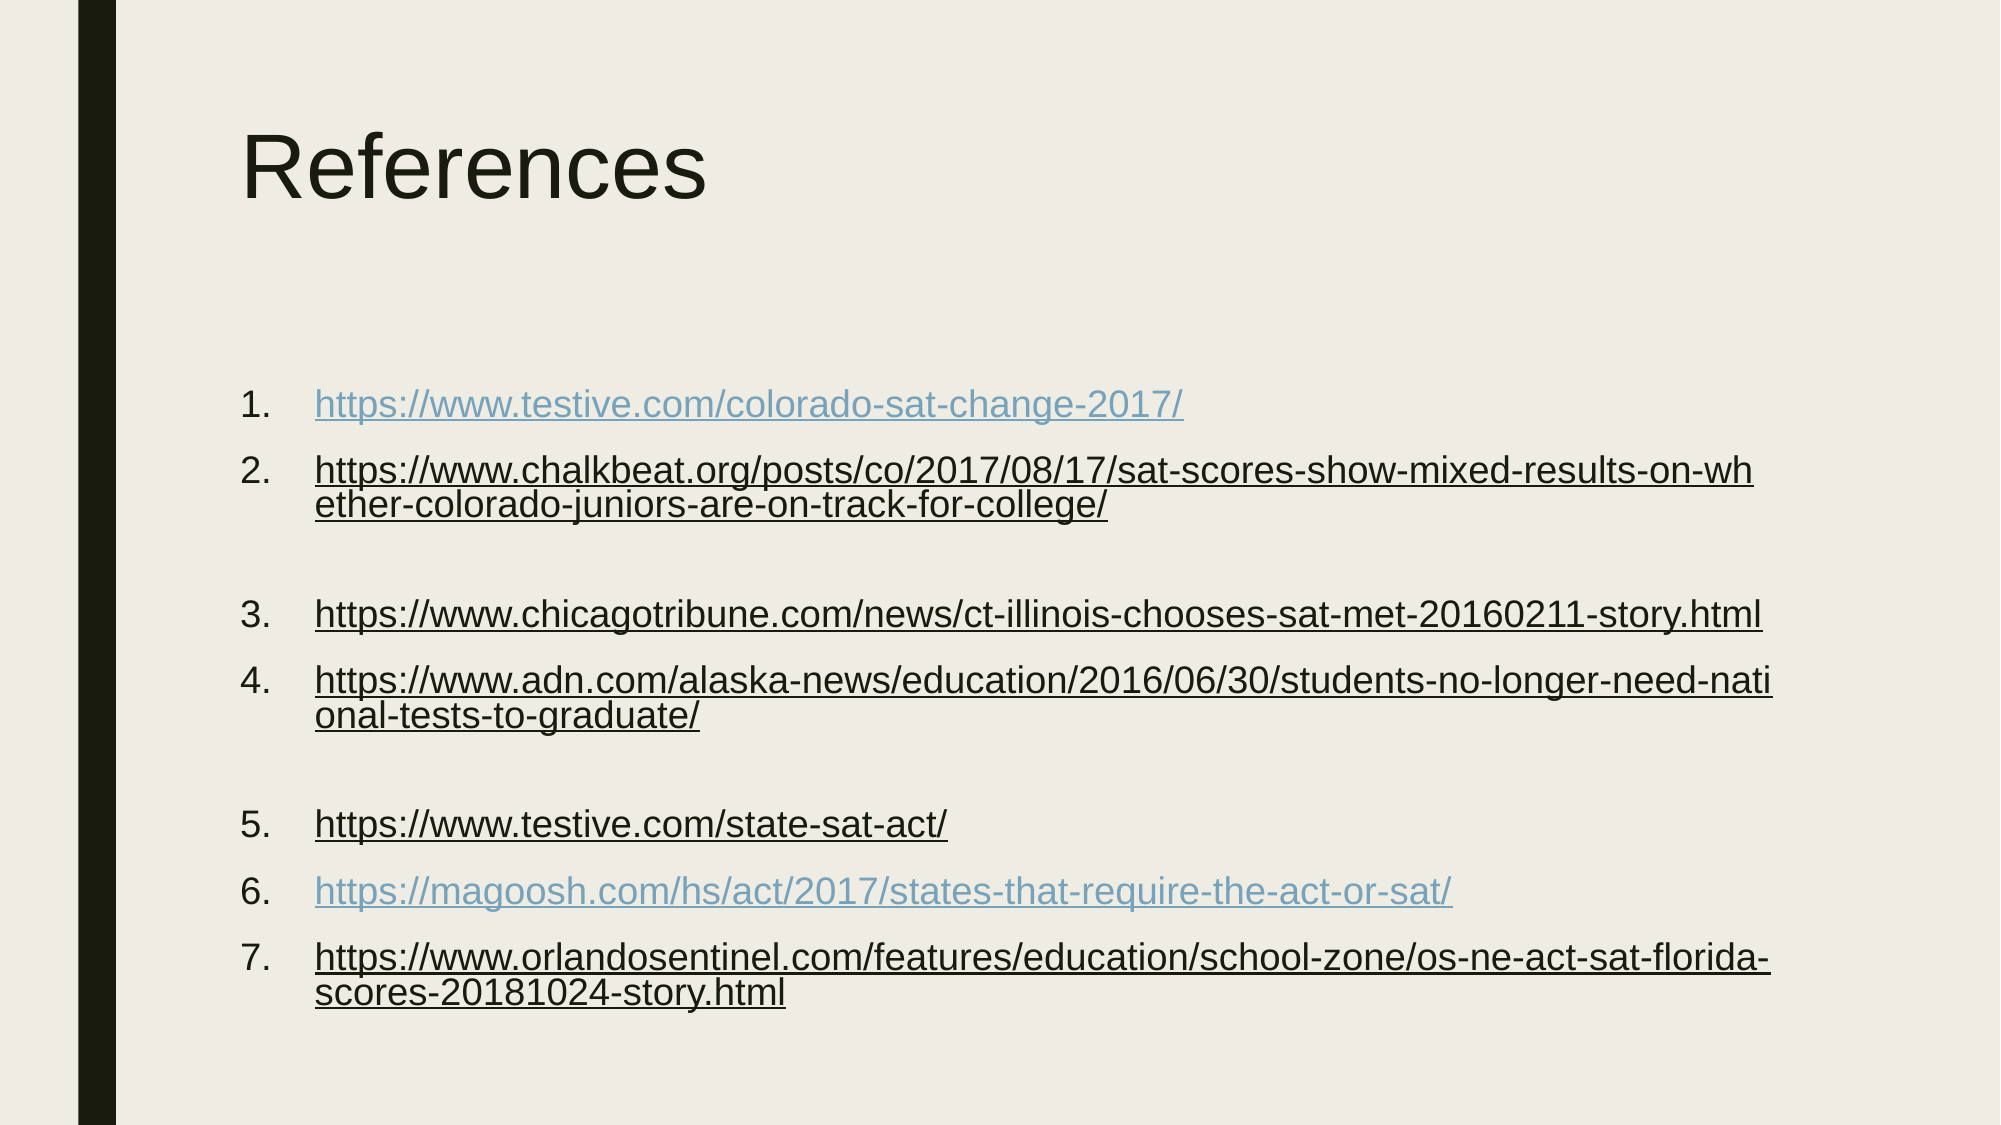

# References
https://www.testive.com/colorado-sat-change-2017/
https://www.chalkbeat.org/posts/co/2017/08/17/sat-scores-show-mixed-results-on-whether-colorado-juniors-are-on-track-for-college/
https://www.chicagotribune.com/news/ct-illinois-chooses-sat-met-20160211-story.html
https://www.adn.com/alaska-news/education/2016/06/30/students-no-longer-need-national-tests-to-graduate/
https://www.testive.com/state-sat-act/
https://magoosh.com/hs/act/2017/states-that-require-the-act-or-sat/
https://www.orlandosentinel.com/features/education/school-zone/os-ne-act-sat-florida-scores-20181024-story.html